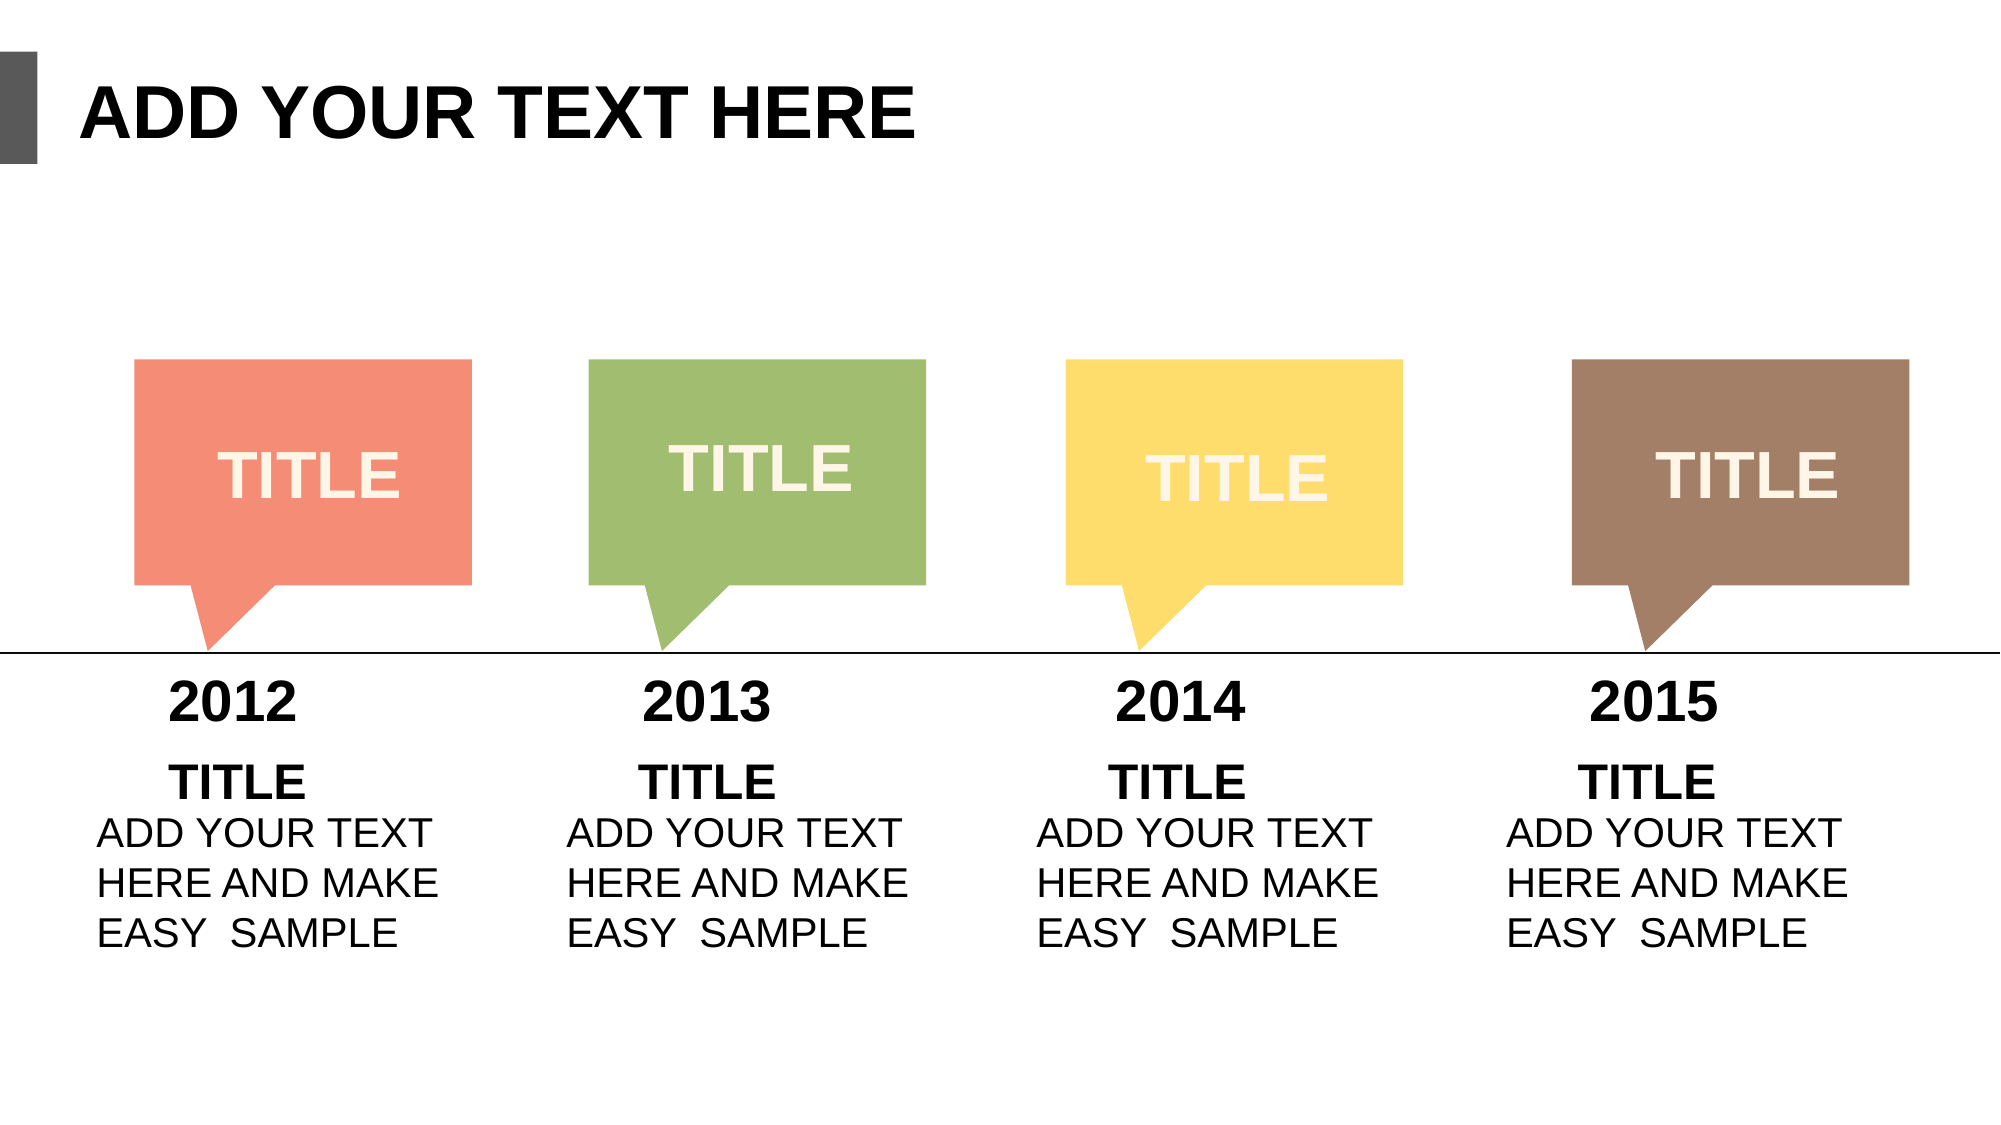

ADD YOUR TEXT HERE

     TITLE
     TITLE
     TITLE
     TITLE

2012
2013
2014
2015
     TITLE
ADD YOUR TEXT HERE AND MAKE EASY  SAMPLE
     TITLE
ADD YOUR TEXT HERE AND MAKE EASY  SAMPLE
     TITLE
ADD YOUR TEXT HERE AND MAKE EASY  SAMPLE
     TITLE
ADD YOUR TEXT HERE AND MAKE EASY  SAMPLE